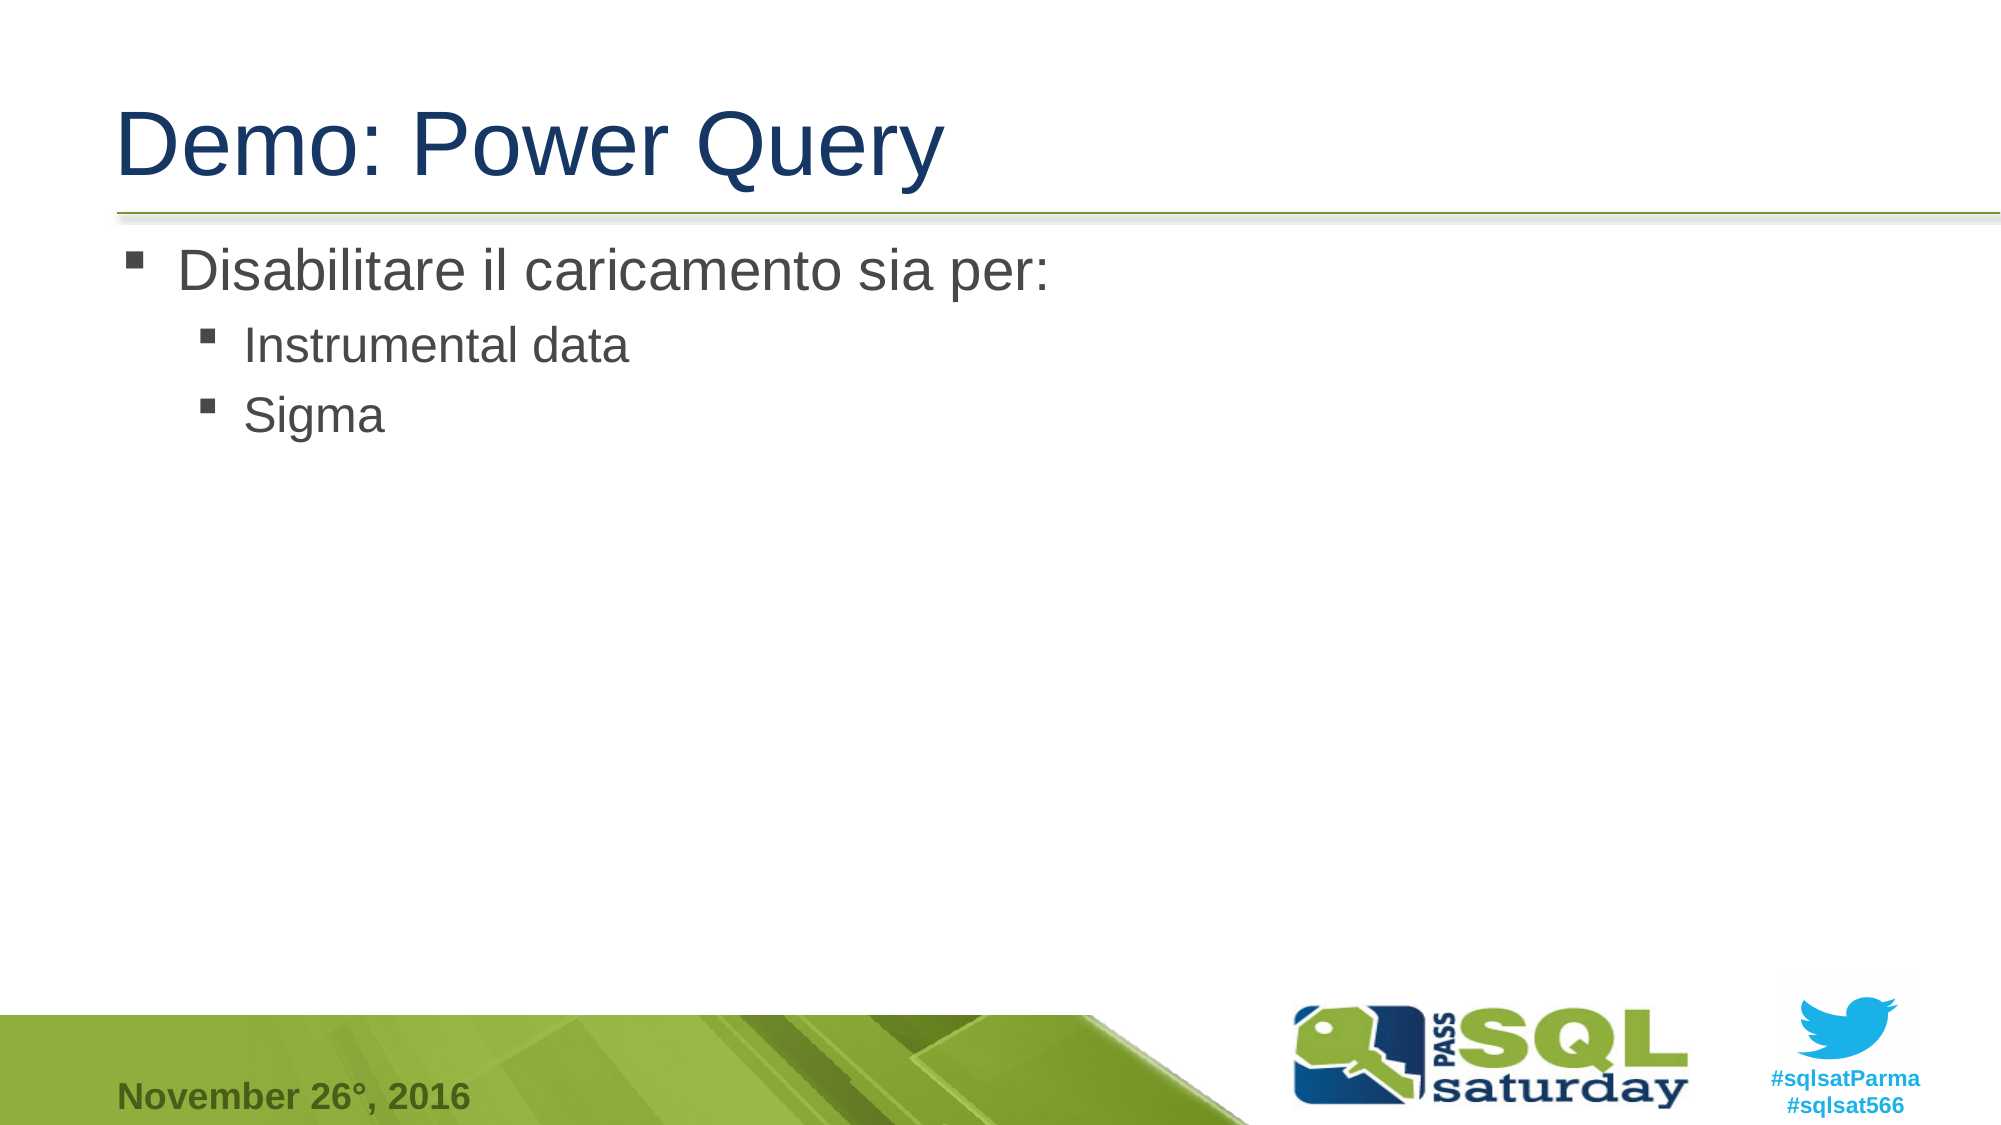

# Demo: Power Query
Disabilitare il caricamento sia per:
Instrumental data
Sigma